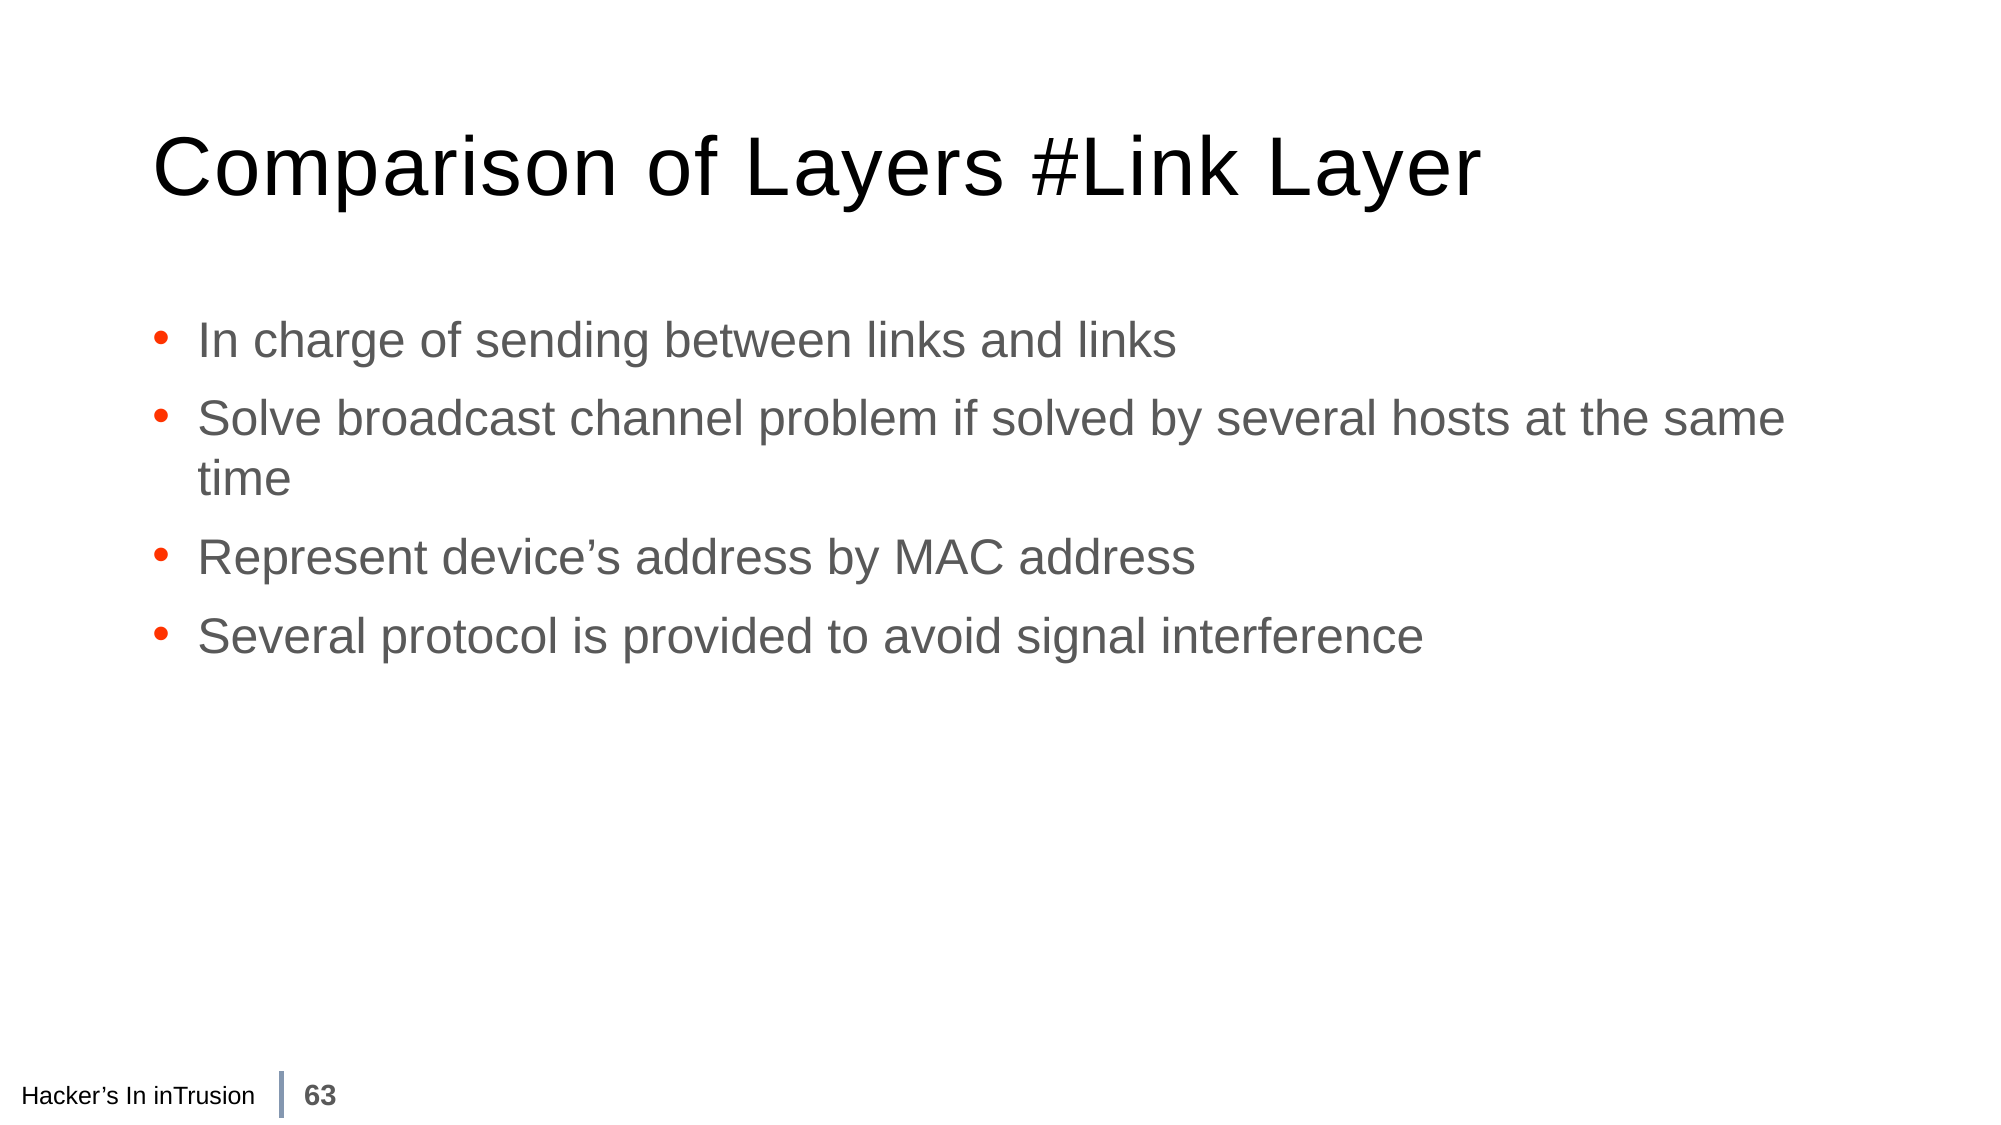

# Comparison of Layers #Link Layer
In charge of sending between links and links
Solve broadcast channel problem if solved by several hosts at the same time
Represent device’s address by MAC address
Several protocol is provided to avoid signal interference